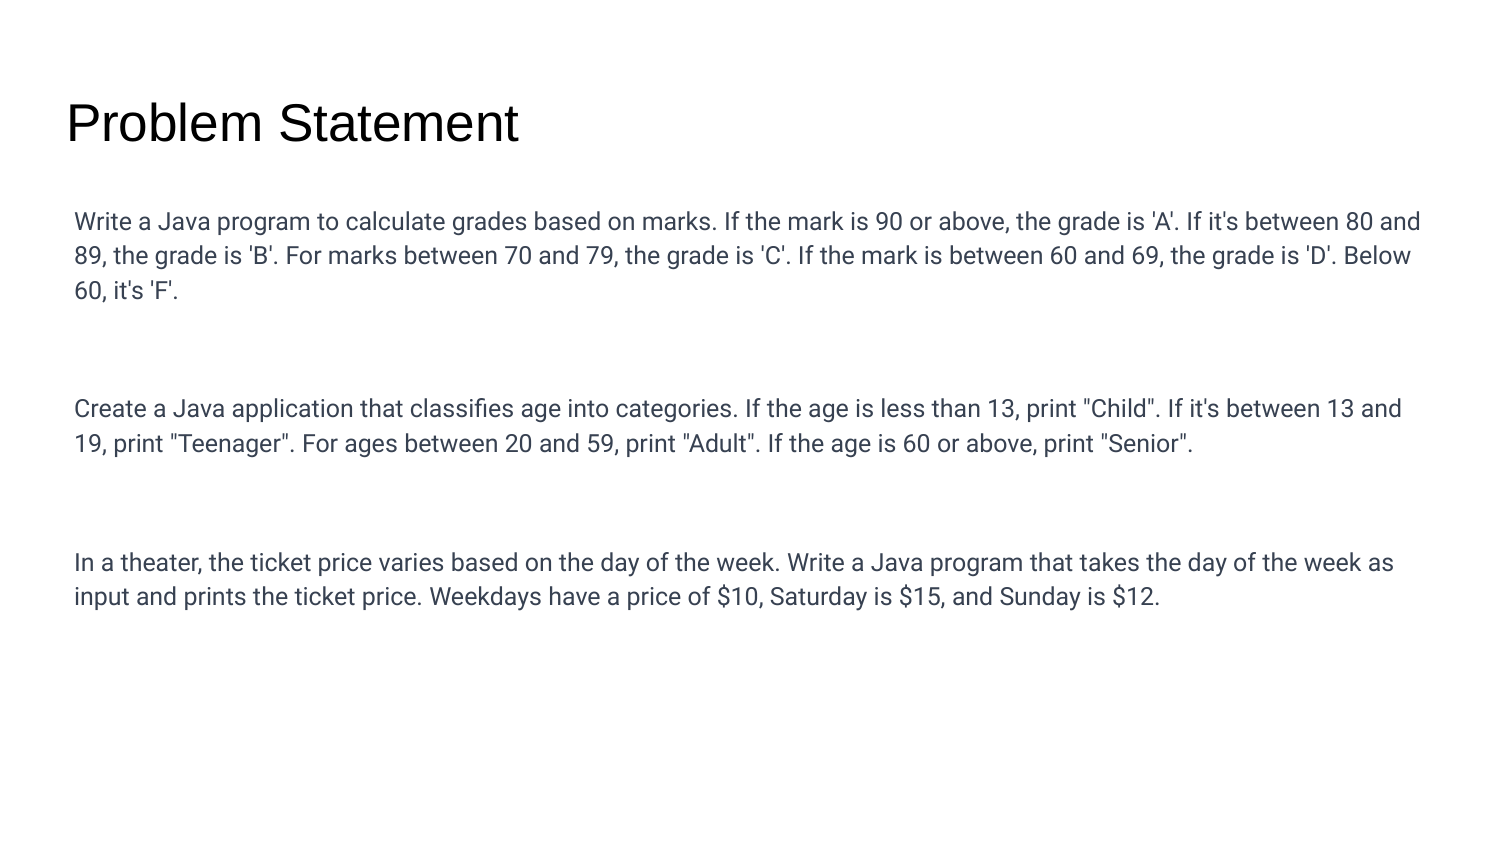

# Problem Statement
Write a Java program to calculate grades based on marks. If the mark is 90 or above, the grade is 'A'. If it's between 80 and 89, the grade is 'B'. For marks between 70 and 79, the grade is 'C'. If the mark is between 60 and 69, the grade is 'D'. Below 60, it's 'F'.

Create a Java application that classifies age into categories. If the age is less than 13, print "Child". If it's between 13 and 19, print "Teenager". For ages between 20 and 59, print "Adult". If the age is 60 or above, print "Senior".

In a theater, the ticket price varies based on the day of the week. Write a Java program that takes the day of the week as input and prints the ticket price. Weekdays have a price of $10, Saturday is $15, and Sunday is $12.